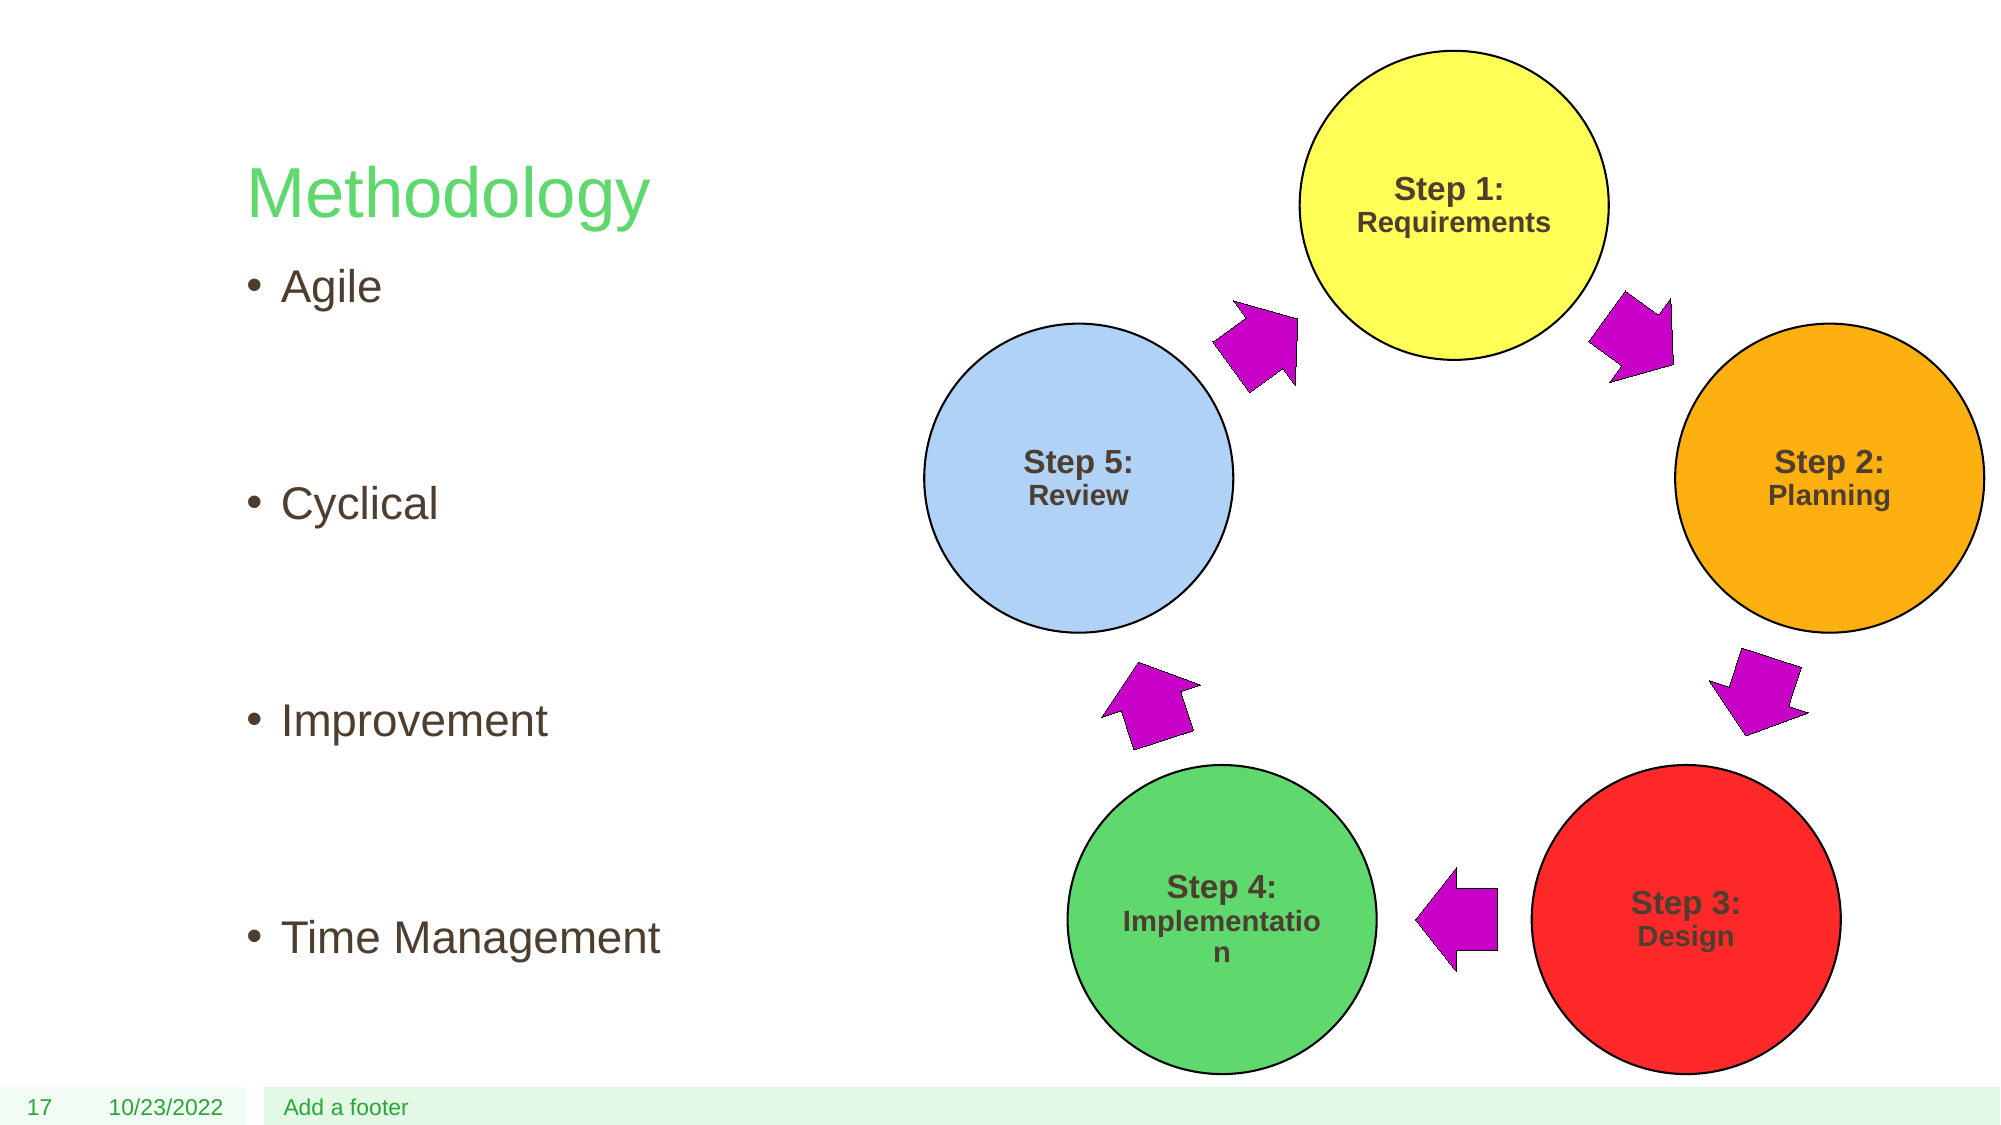

Step 1:
Requirements

Step 2:
Planning

Step 3:
Design

Step 4:
Implementation

Step 5:
Review

# Methodology
Agile

Cyclical

Improvement

Time Management

17
10/23/2022
Add a footer